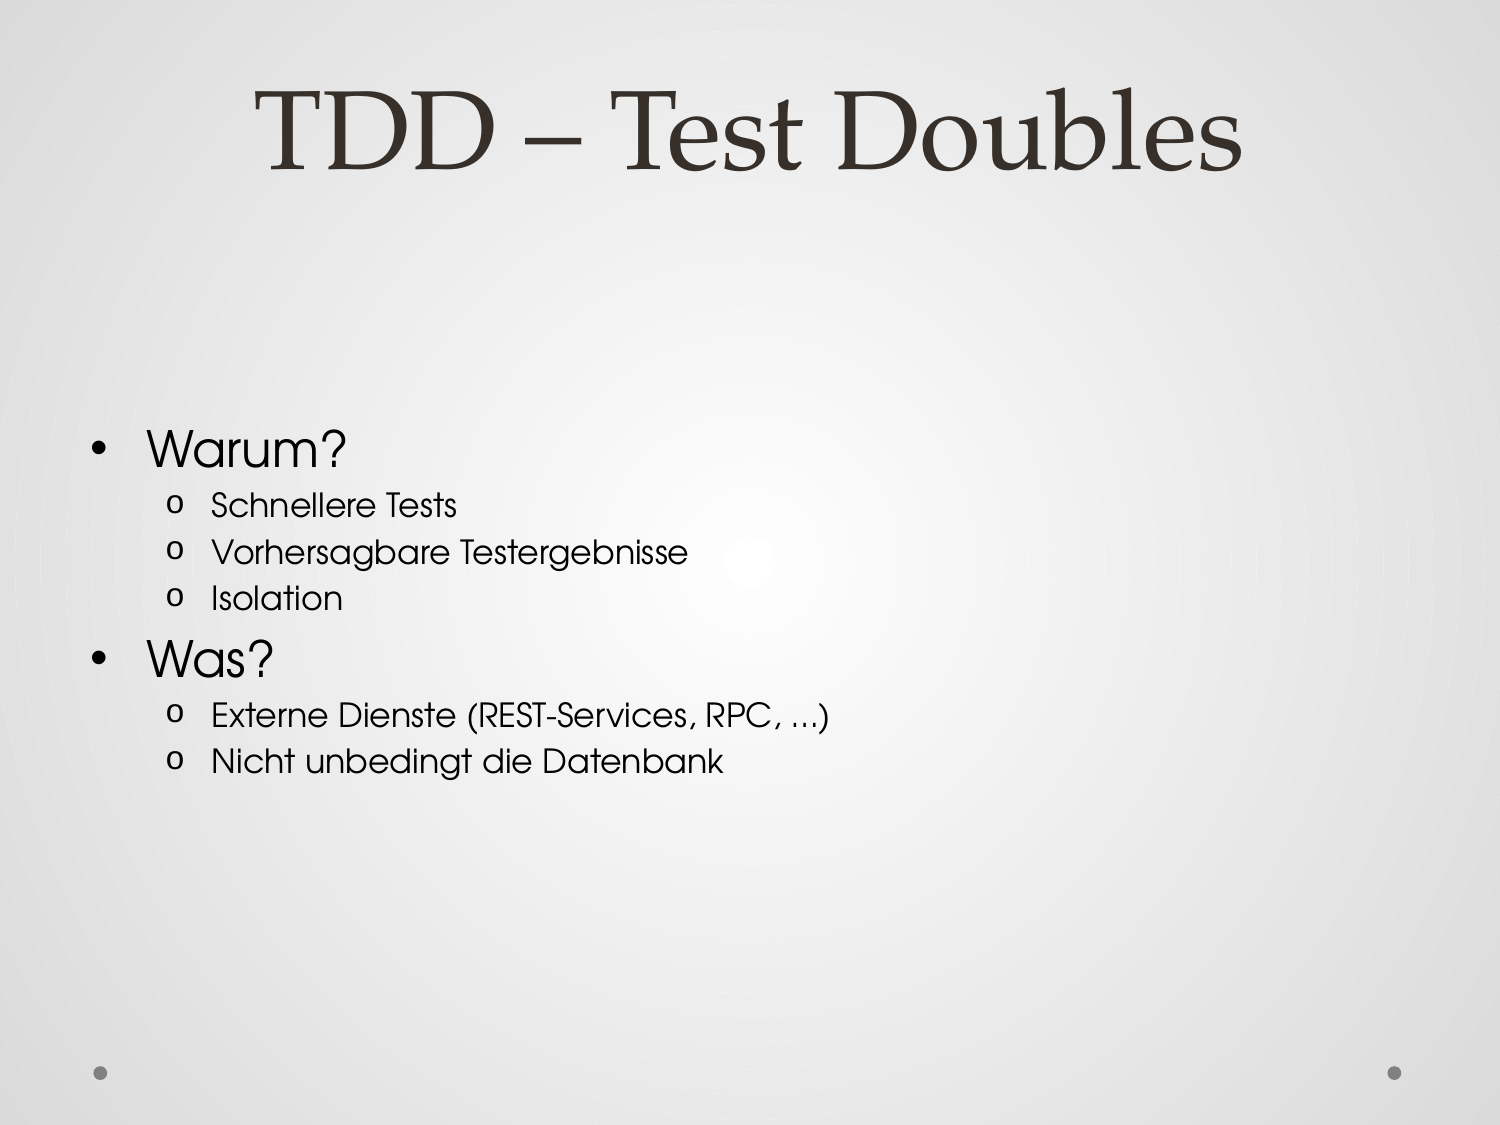

# TDD – Test Doubles
Warum?
Schnellere Tests
Vorhersagbare Testergebnisse
Isolation
Was?
Externe Dienste (REST-Services, RPC, …)
Nicht unbedingt die Datenbank